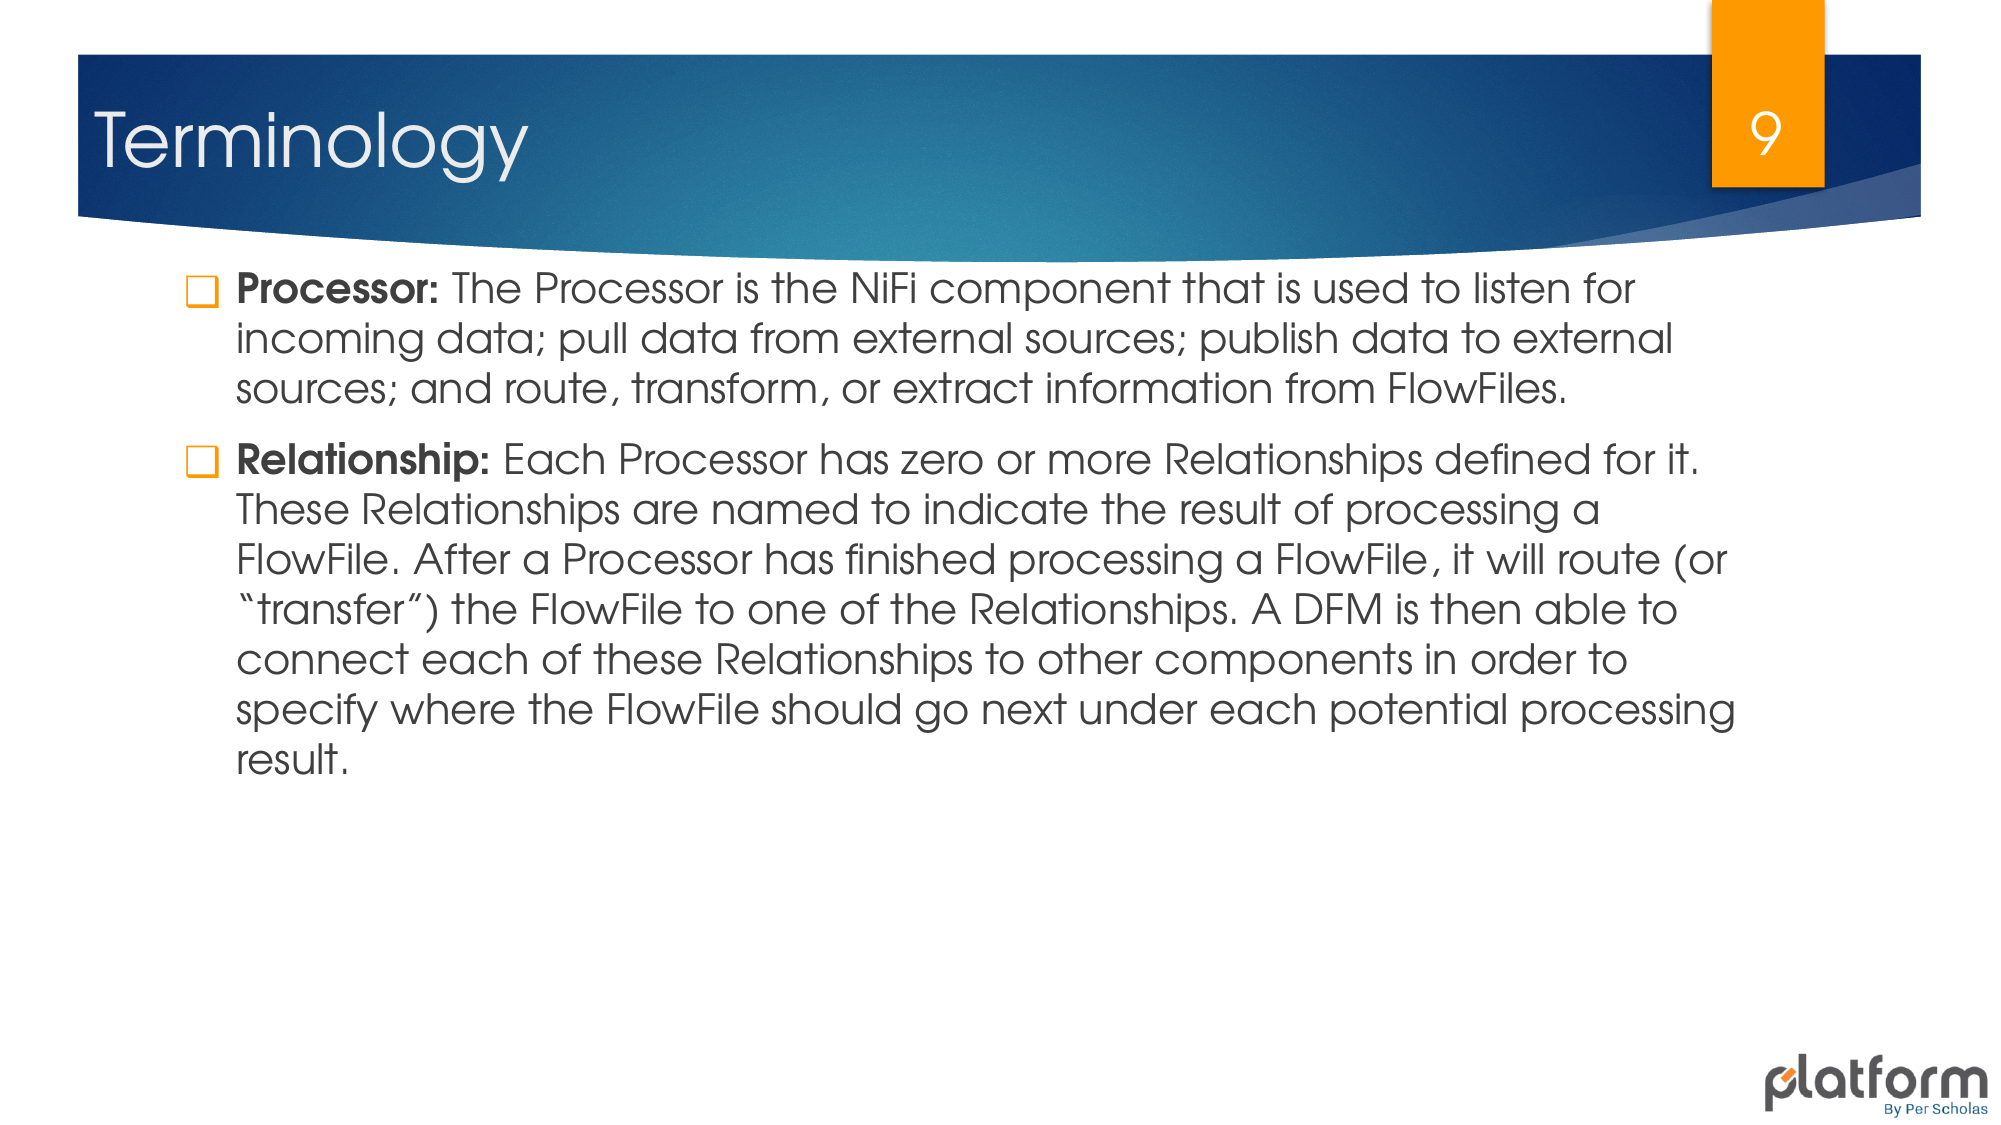

9
# Terminology
Processor: The Processor is the NiFi component that is used to listen for incoming data; pull data from external sources; publish data to external sources; and route, transform, or extract information from FlowFiles.
Relationship: Each Processor has zero or more Relationships defined for it. These Relationships are named to indicate the result of processing a FlowFile. After a Processor has finished processing a FlowFile, it will route (or “transfer”) the FlowFile to one of the Relationships. A DFM is then able to connect each of these Relationships to other components in order to specify where the FlowFile should go next under each potential processing result.